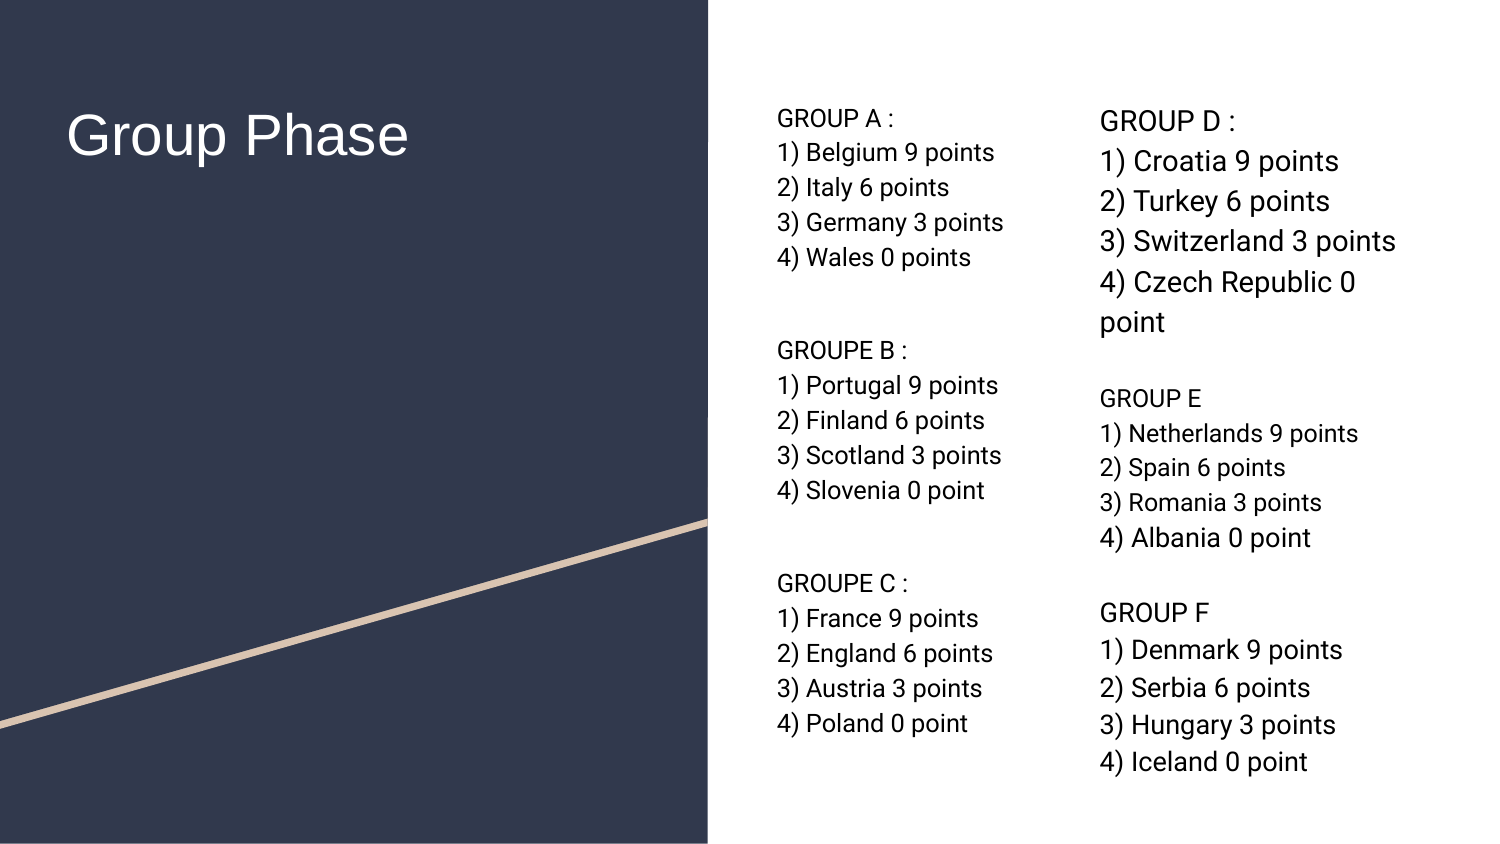

# Group Phase
GROUP A :
1) Belgium 9 points
2) Italy 6 points
3) Germany 3 points
4) Wales 0 points

GROUPE B :
1) Portugal 9 points
2) Finland 6 points
3) Scotland 3 points
4) Slovenia 0 point

GROUPE C :
1) France 9 points
2) England 6 points
3) Austria 3 points
4) Poland 0 point

GROUP D :
1) Croatia 9 points
2) Turkey 6 points
3) Switzerland 3 points
4) Czech Republic 0 point

GROUP E
1) Netherlands 9 points
2) Spain 6 points
3) Romania 3 points
4) Albania 0 point

GROUP F
1) Denmark 9 points
2) Serbia 6 points
3) Hungary 3 points
4) Iceland 0 point